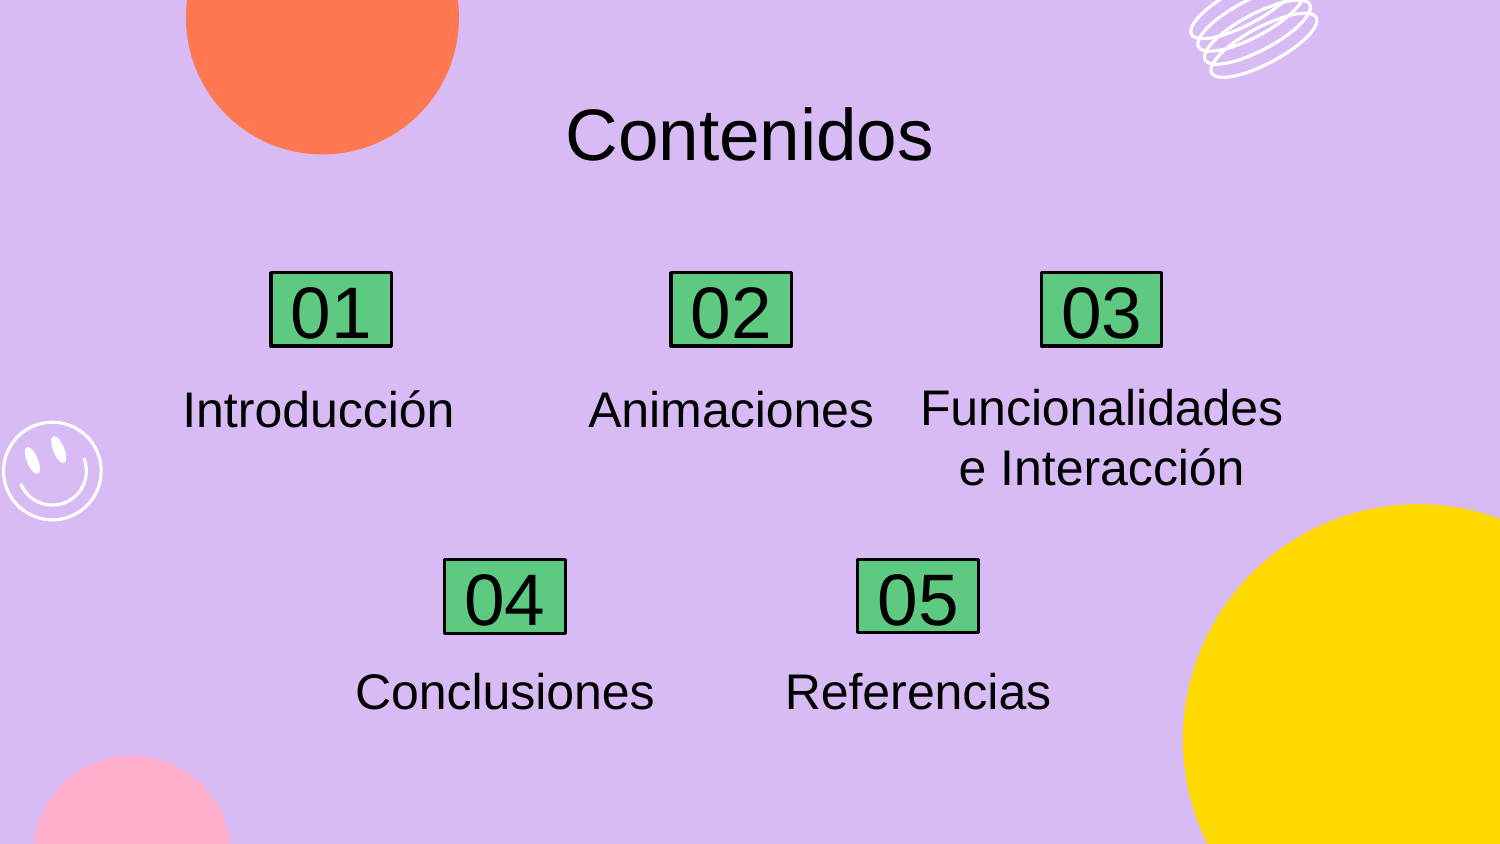

# Contenidos
03
01
02
Funcionalidades e Interacción
Introducción
Animaciones

05
04
Referencias
Conclusiones